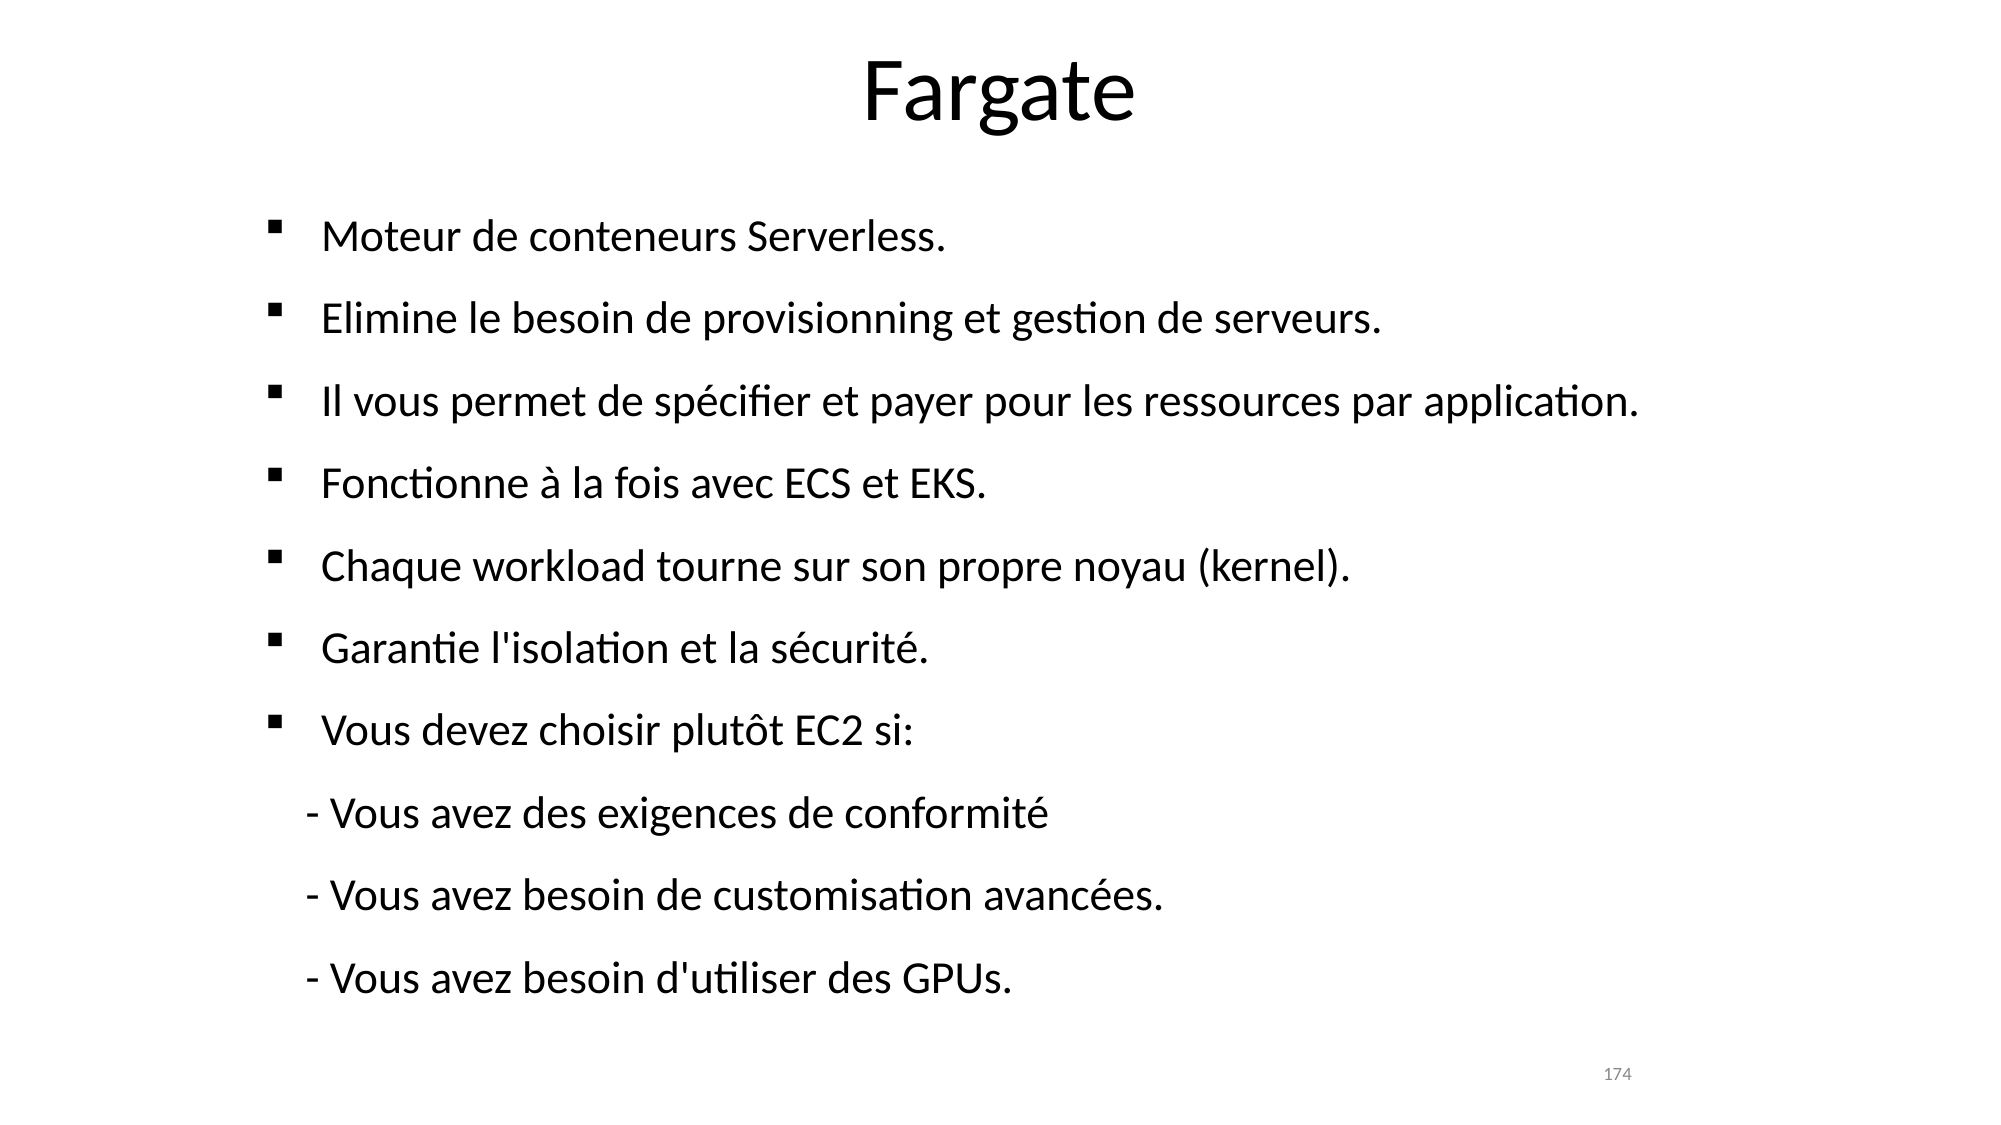

# Fargate
Moteur de conteneurs Serverless.
Elimine le besoin de provisionning et gestion de serveurs.
Il vous permet de spécifier et payer pour les ressources par application.
Fonctionne à la fois avec ECS et EKS.
Chaque workload tourne sur son propre noyau (kernel).
Garantie l'isolation et la sécurité.
Vous devez choisir plutôt EC2 si:
    - Vous avez des exigences de conformité
    - Vous avez besoin de customisation avancées.
    - Vous avez besoin d'utiliser des GPUs.
174